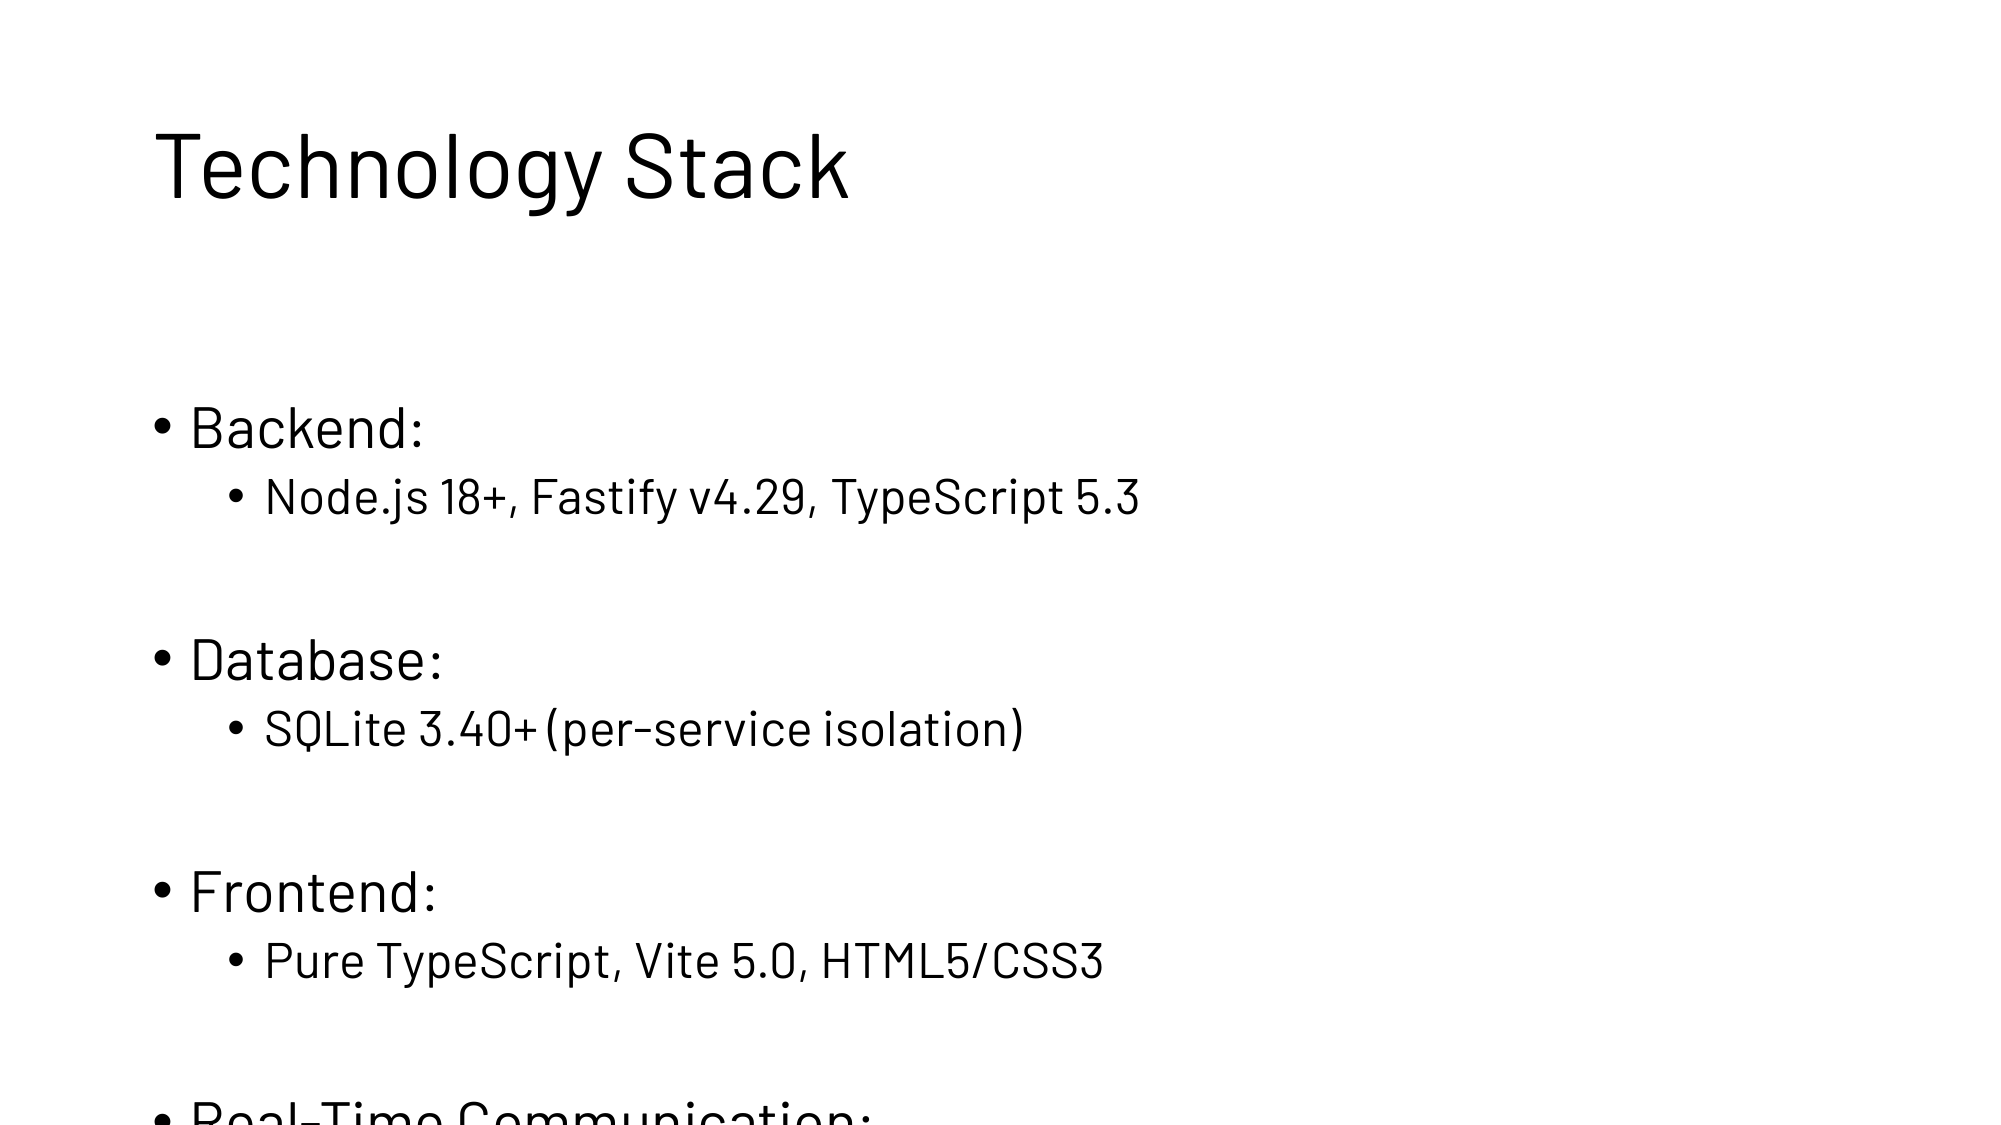

# Technology Stack

Backend:
Node.js 18+, Fastify v4.29, TypeScript 5.3

Database:
SQLite 3.40+ (per-service isolation)

Frontend:
Pure TypeScript, Vite 5.0, HTML5/CSS3

Real-Time Communication:
WebSocket protocol (Fastify plugin)
Message throttling at 50ms intervals

Authentication & Security:
JWT tokens (HS256), Bcrypt hashing, TOTP 2FA
HashiCorp Vault for secrets management
ModSecurity WAF integration

Blockchain:
Hardhat 2.18, Solidity smart contracts
Ropsten testnet integration

Monitoring & Logging:
Prometheus 2.47, Grafana 10.2, ELK Stack (Elasticsearch 8.x)

Deployment:
Docker Compose 2.20, Docker containers